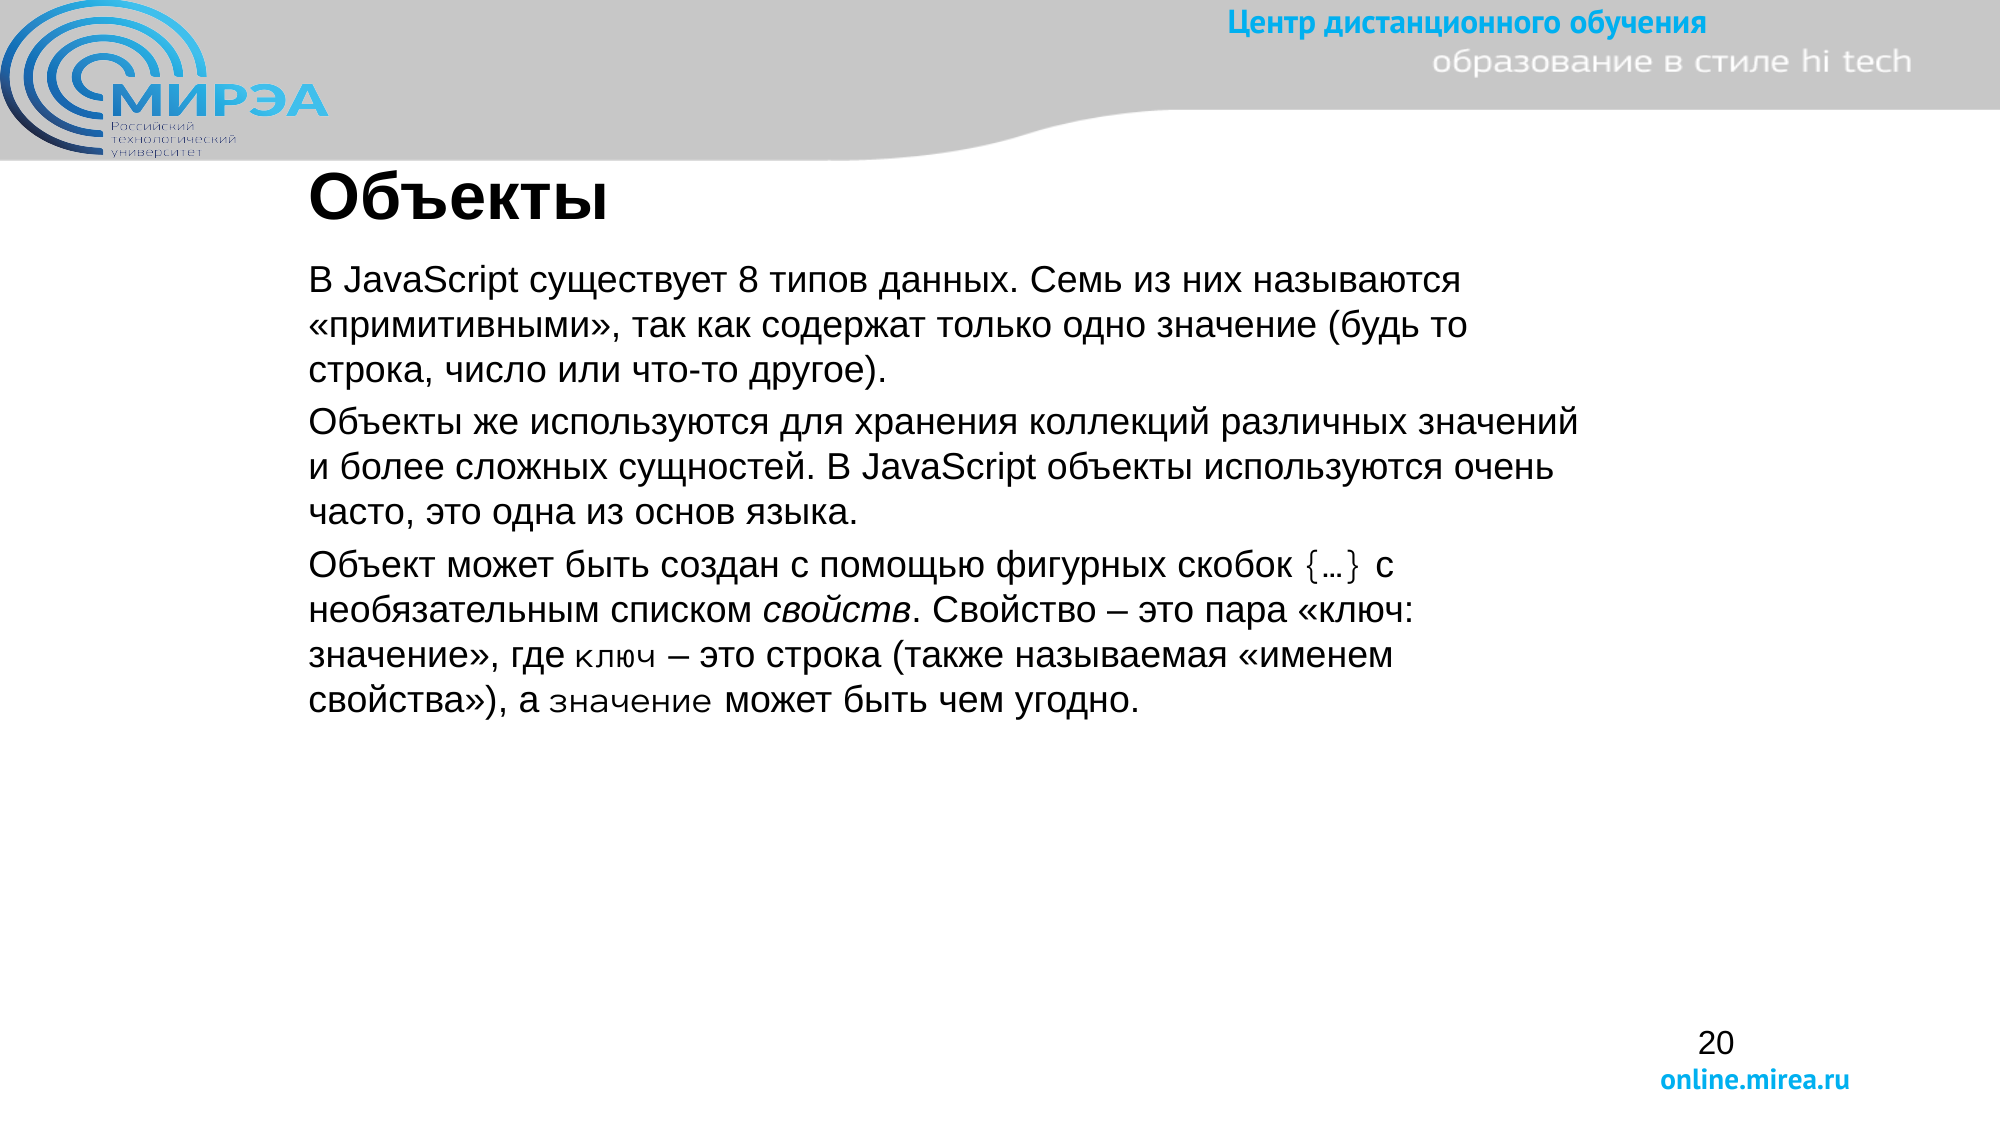

Объекты

В JavaScript существует 8 типов данных. Семь из них называются «примитивными», так как содержат только одно значение (будь то строка, число или что-то другое).
Объекты же используются для хранения коллекций различных значений и более сложных сущностей. В JavaScript объекты используются очень часто, это одна из основ языка.
Объект может быть создан с помощью фигурных скобок {…} с необязательным списком свойств. Свойство – это пара «ключ: значение», где ключ – это строка (также называемая «именем свойства»), а значение может быть чем угодно.
20